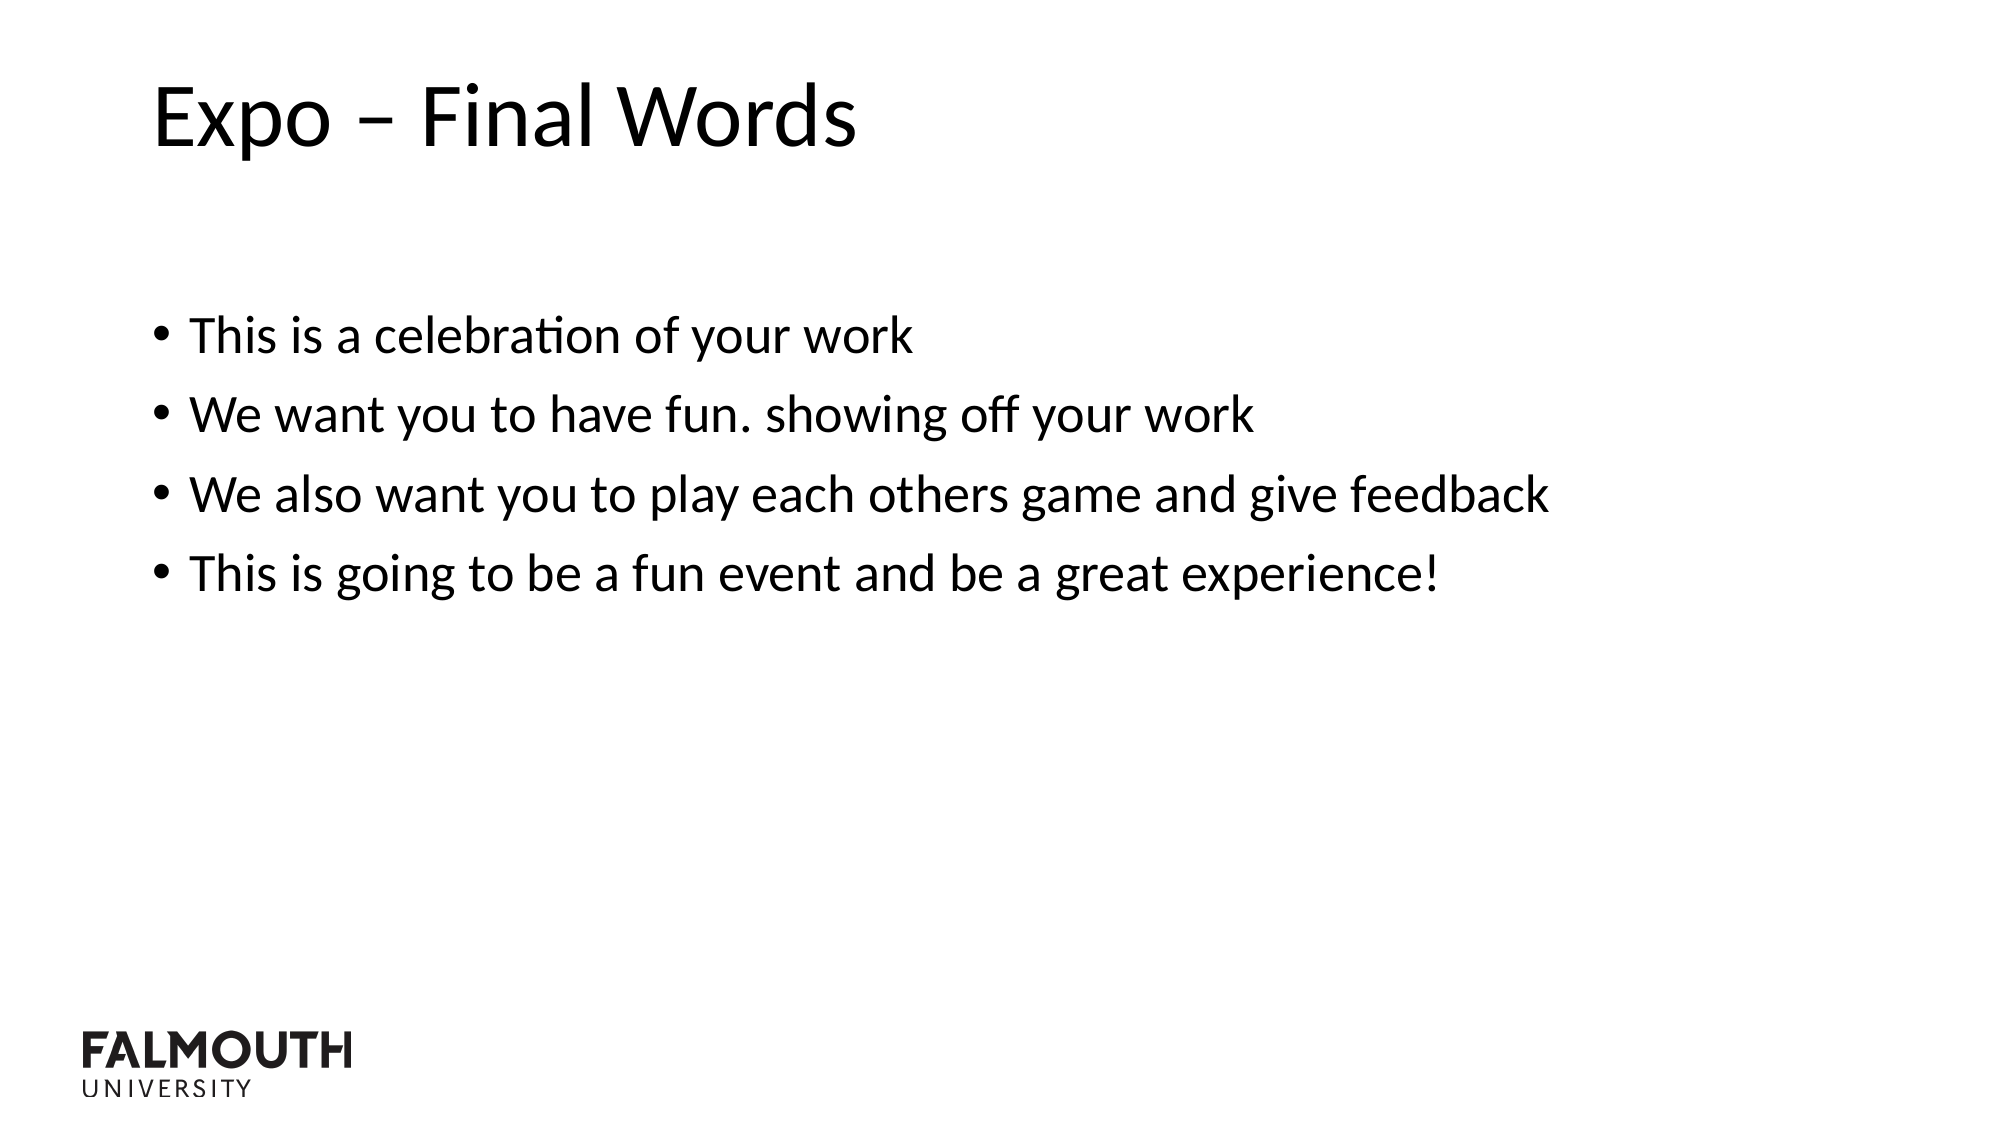

Expo – Final Words
This is a celebration of your work
We want you to have fun. showing off your work
We also want you to play each others game and give feedback
This is going to be a fun event and be a great experience!